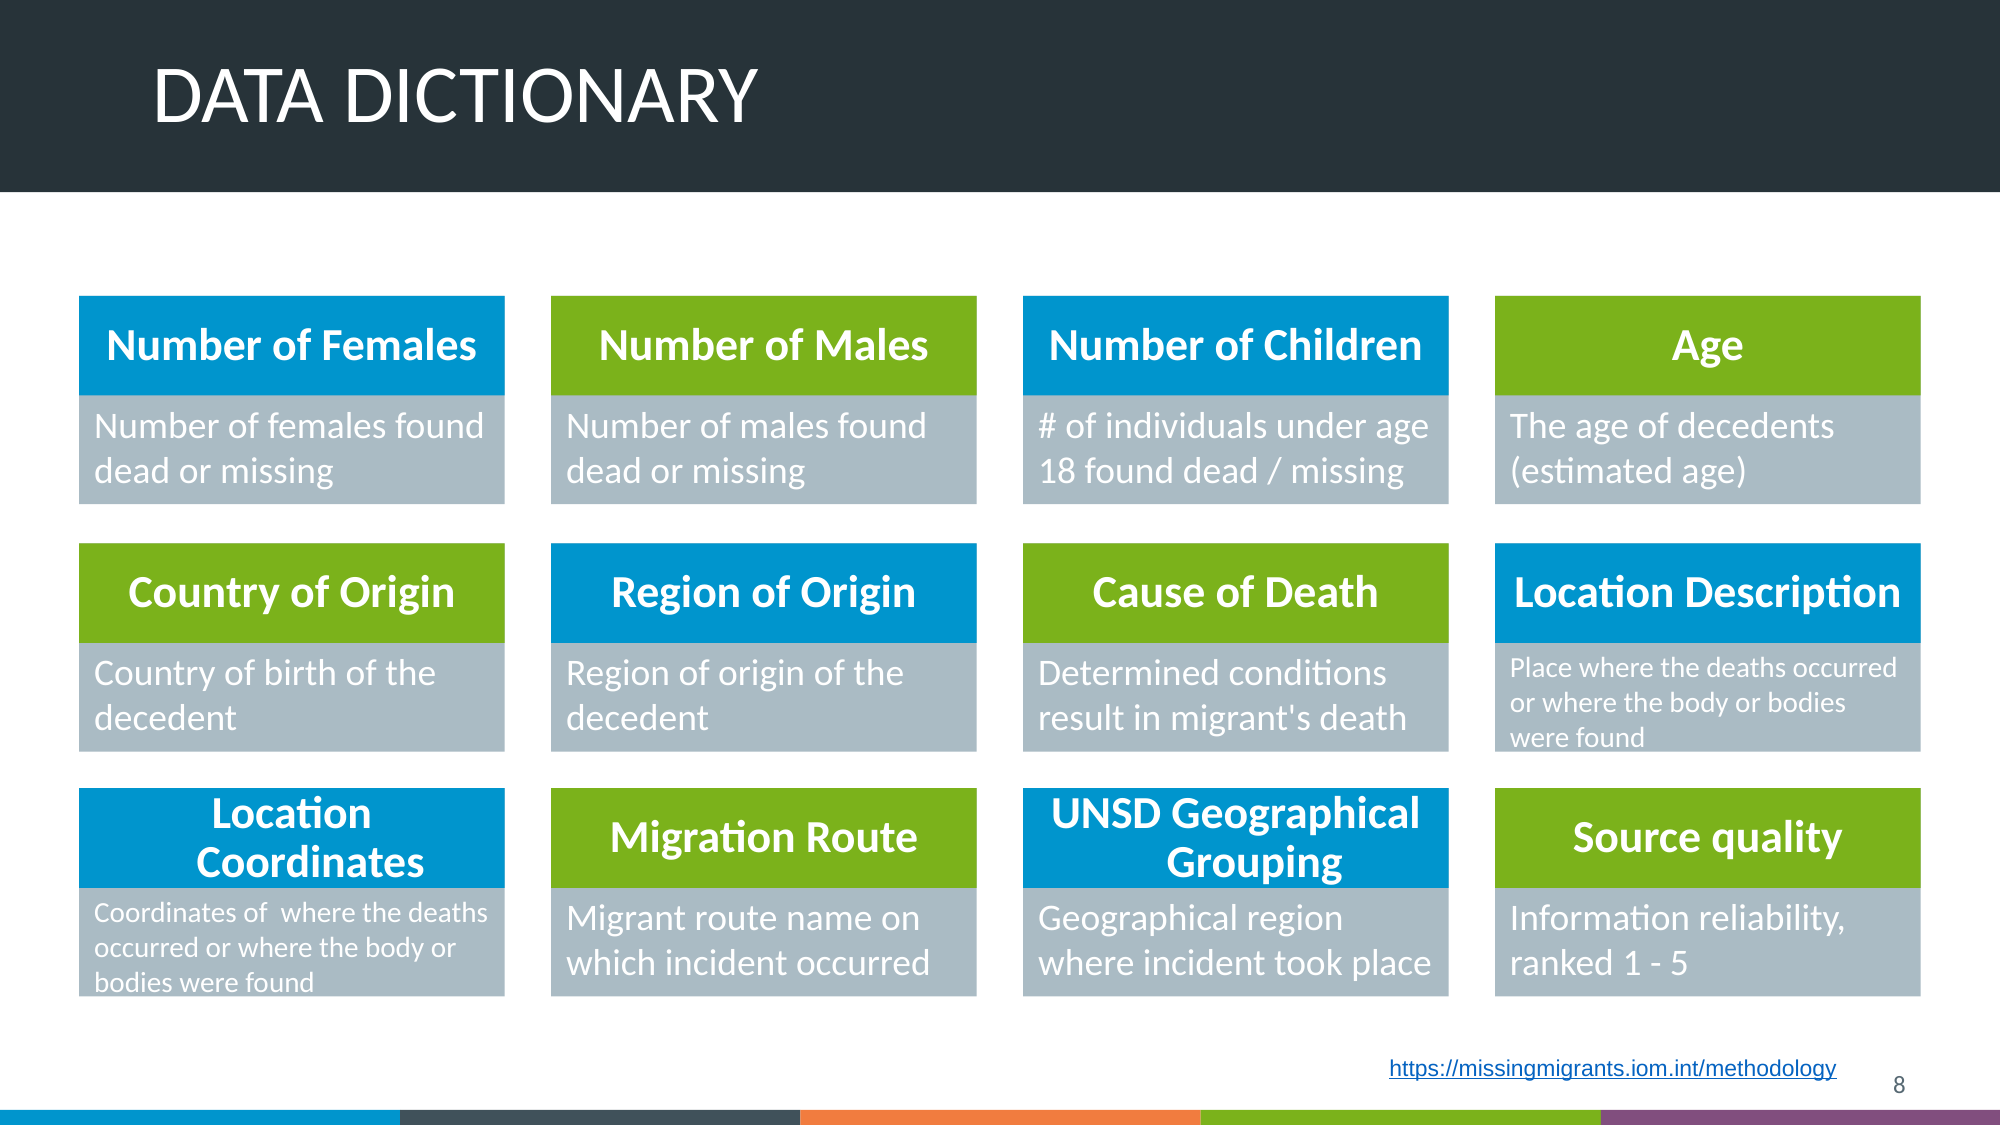

# DATA DICTIONARY
Number of Females
Number of Males
Number of Children
Age
Number of females found dead or missing
Number of males found dead or missing

# of individuals under age 18 found dead / missing

The age of decedents (estimated age)
8
Country of Origin
Region of Origin
Cause of Death
Location Description
Country of birth of the decedent
Region of origin of the decedent
Determined conditions result in migrant's death
Place where the deaths occurred or where the body or bodies were found

Location Coordinates
Migration Route
UNSD Geographical Grouping
Source quality
Coordinates of  where the deaths occurred or where the body or bodies were found
Migrant route name on which incident occurred
Geographical region where incident took place

Information reliability, ranked 1 - 5
https://missingmigrants.iom.int/methodology
8